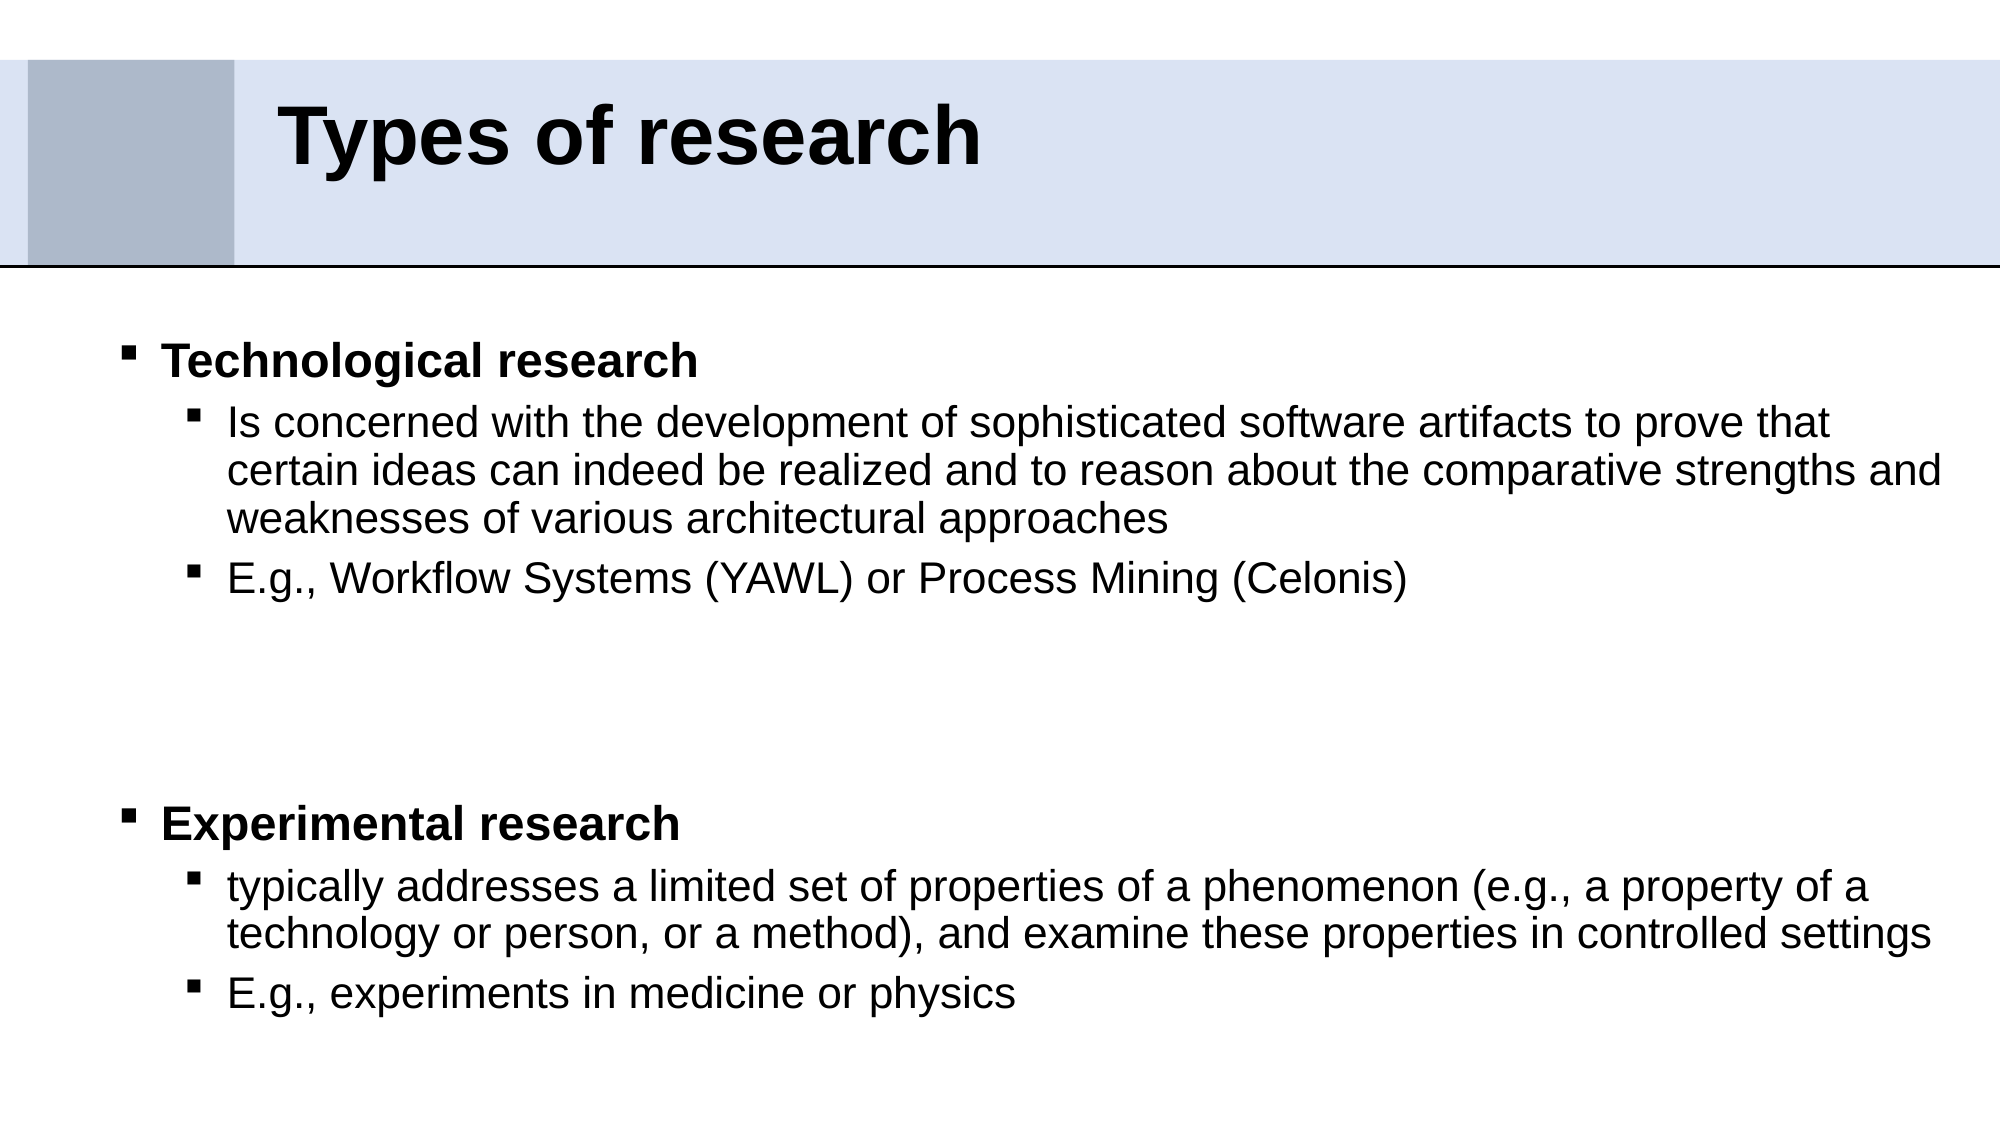

# Types of research

Technological research
Is concerned with the development of sophisticated software artifacts to prove that certain ideas can indeed be realized and to reason about the comparative strengths and weaknesses of various architectural approaches
E.g., Workflow Systems (YAWL) or Process Mining (Celonis)

Experimental research
typically addresses a limited set of properties of a phenomenon (e.g., a property of a technology or person, or a method), and examine these properties in controlled settings
E.g., experiments in medicine or physics